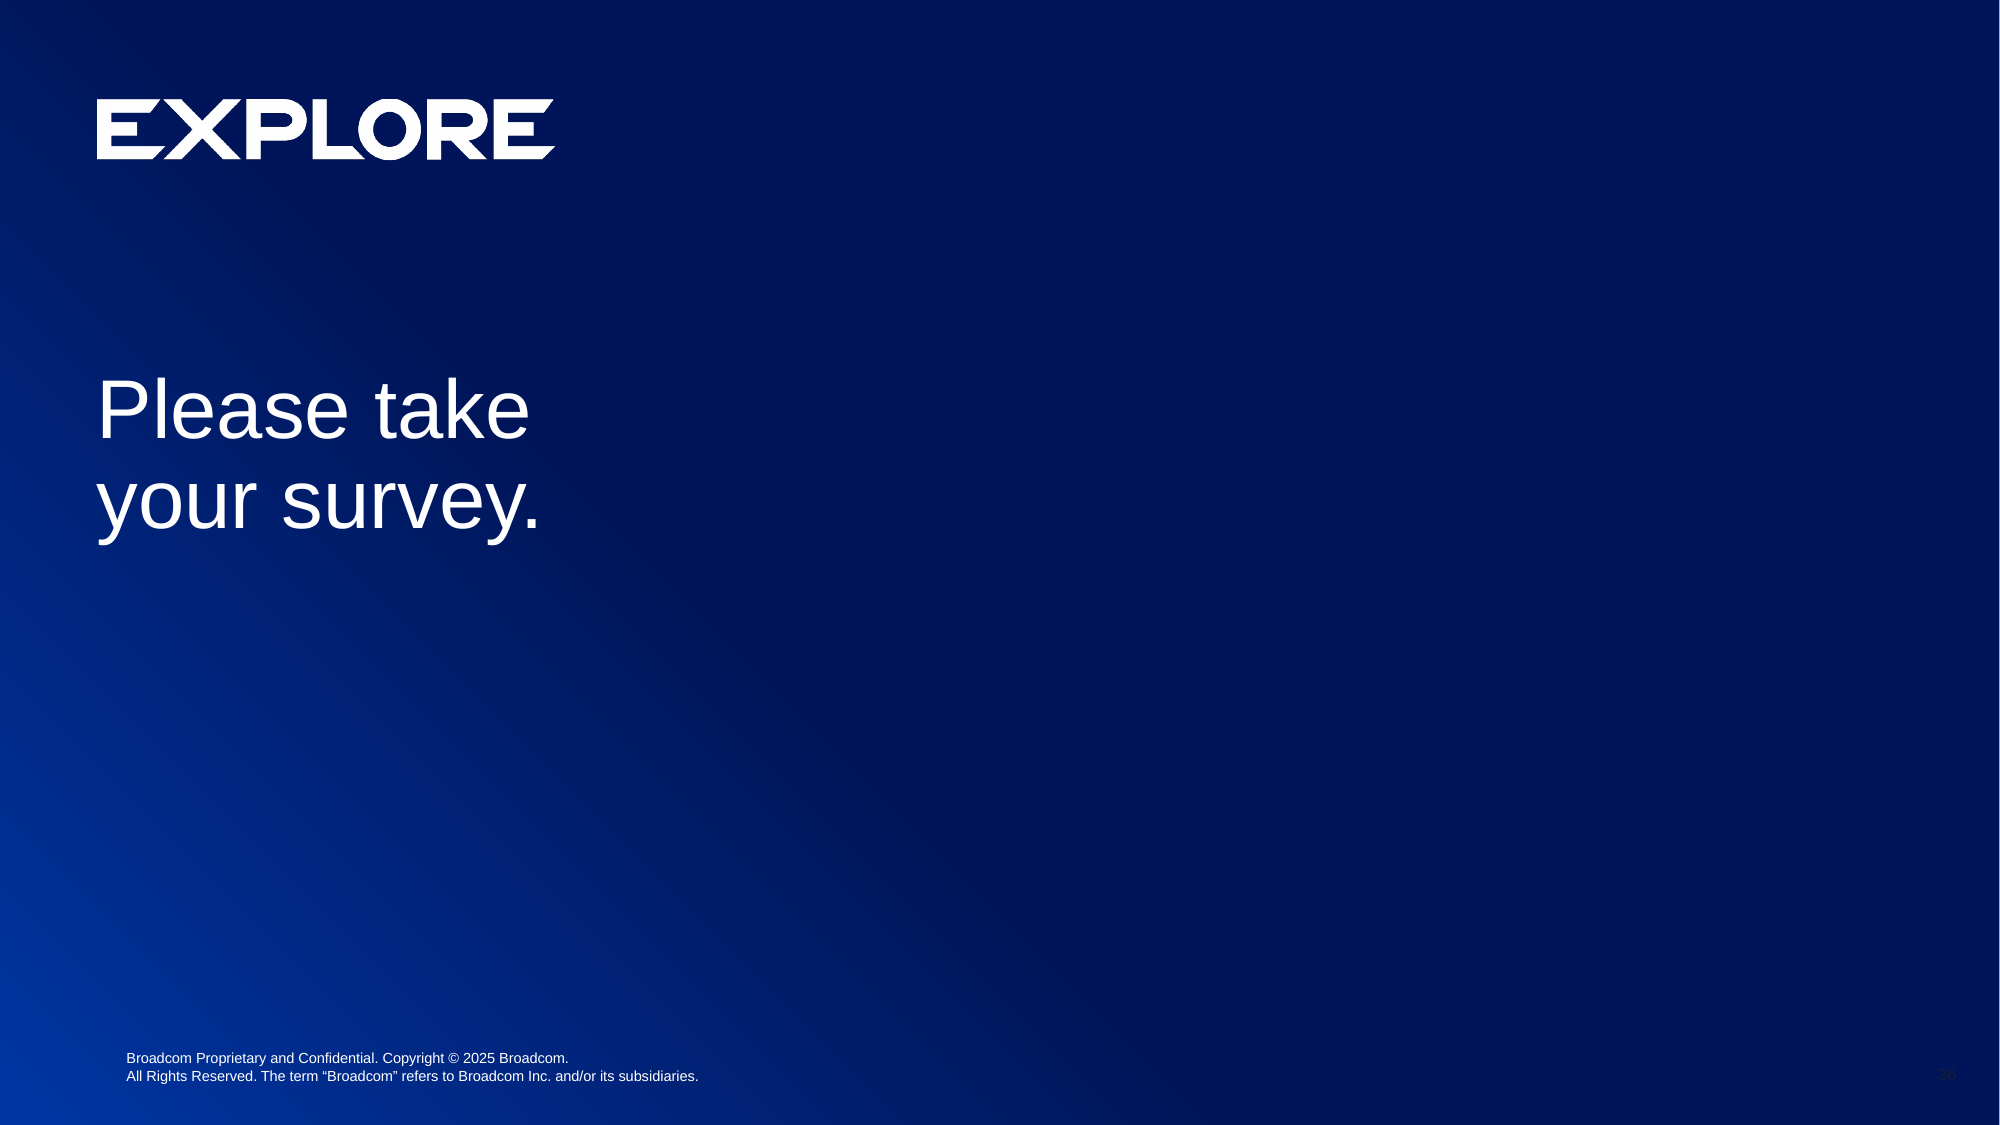

# Please take your survey.

Broadcom Proprietary and Confidential. Copyright © 2025 Broadcom.
All Rights Reserved. The term “Broadcom” refers to Broadcom Inc. and/or its subsidiaries.